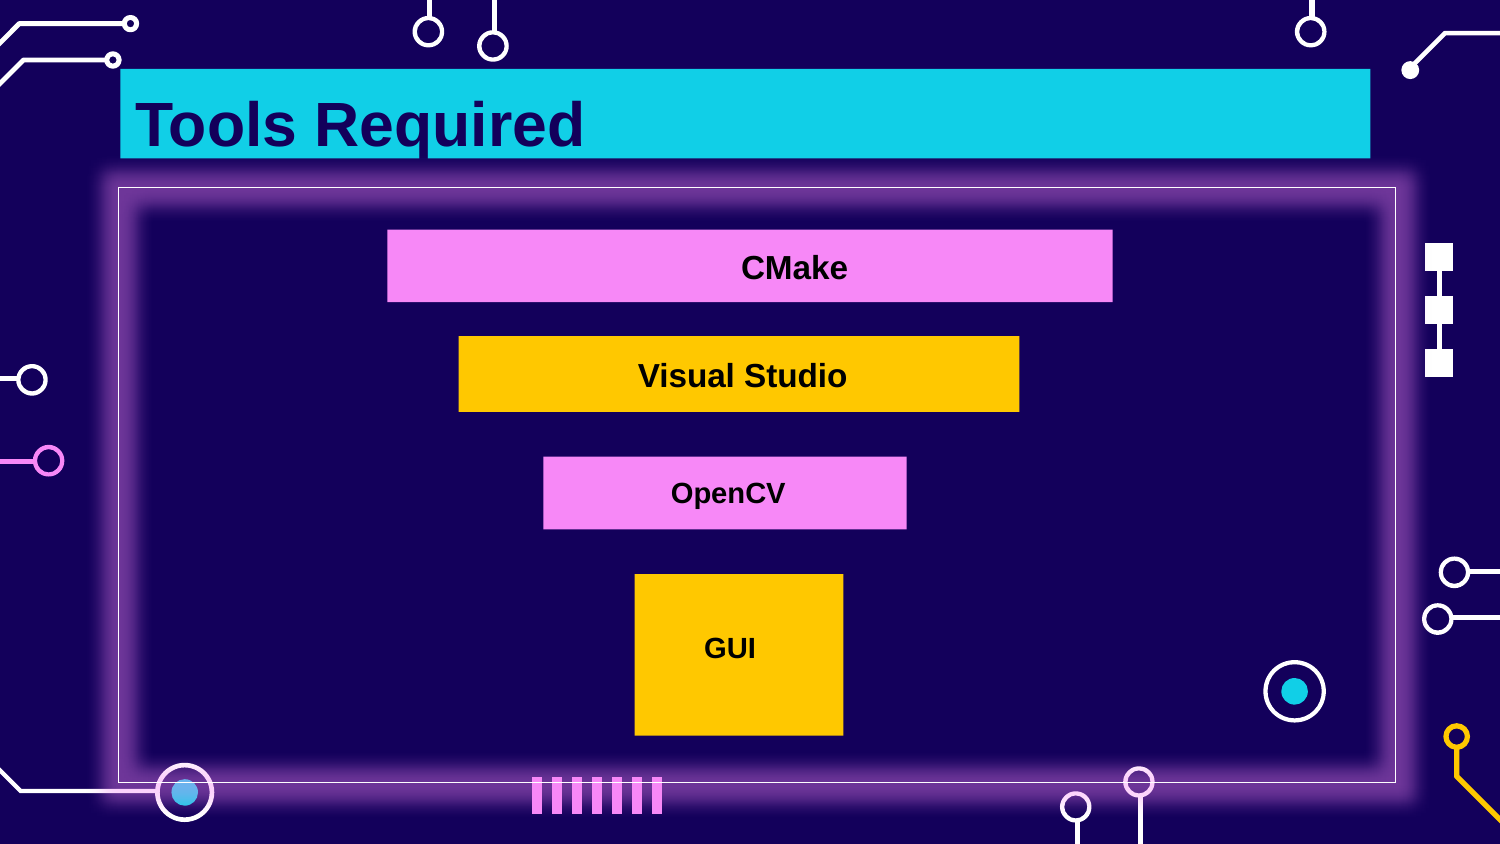

# Tools Required

                                       CMake

Visual Studio

OpenCV

GUI